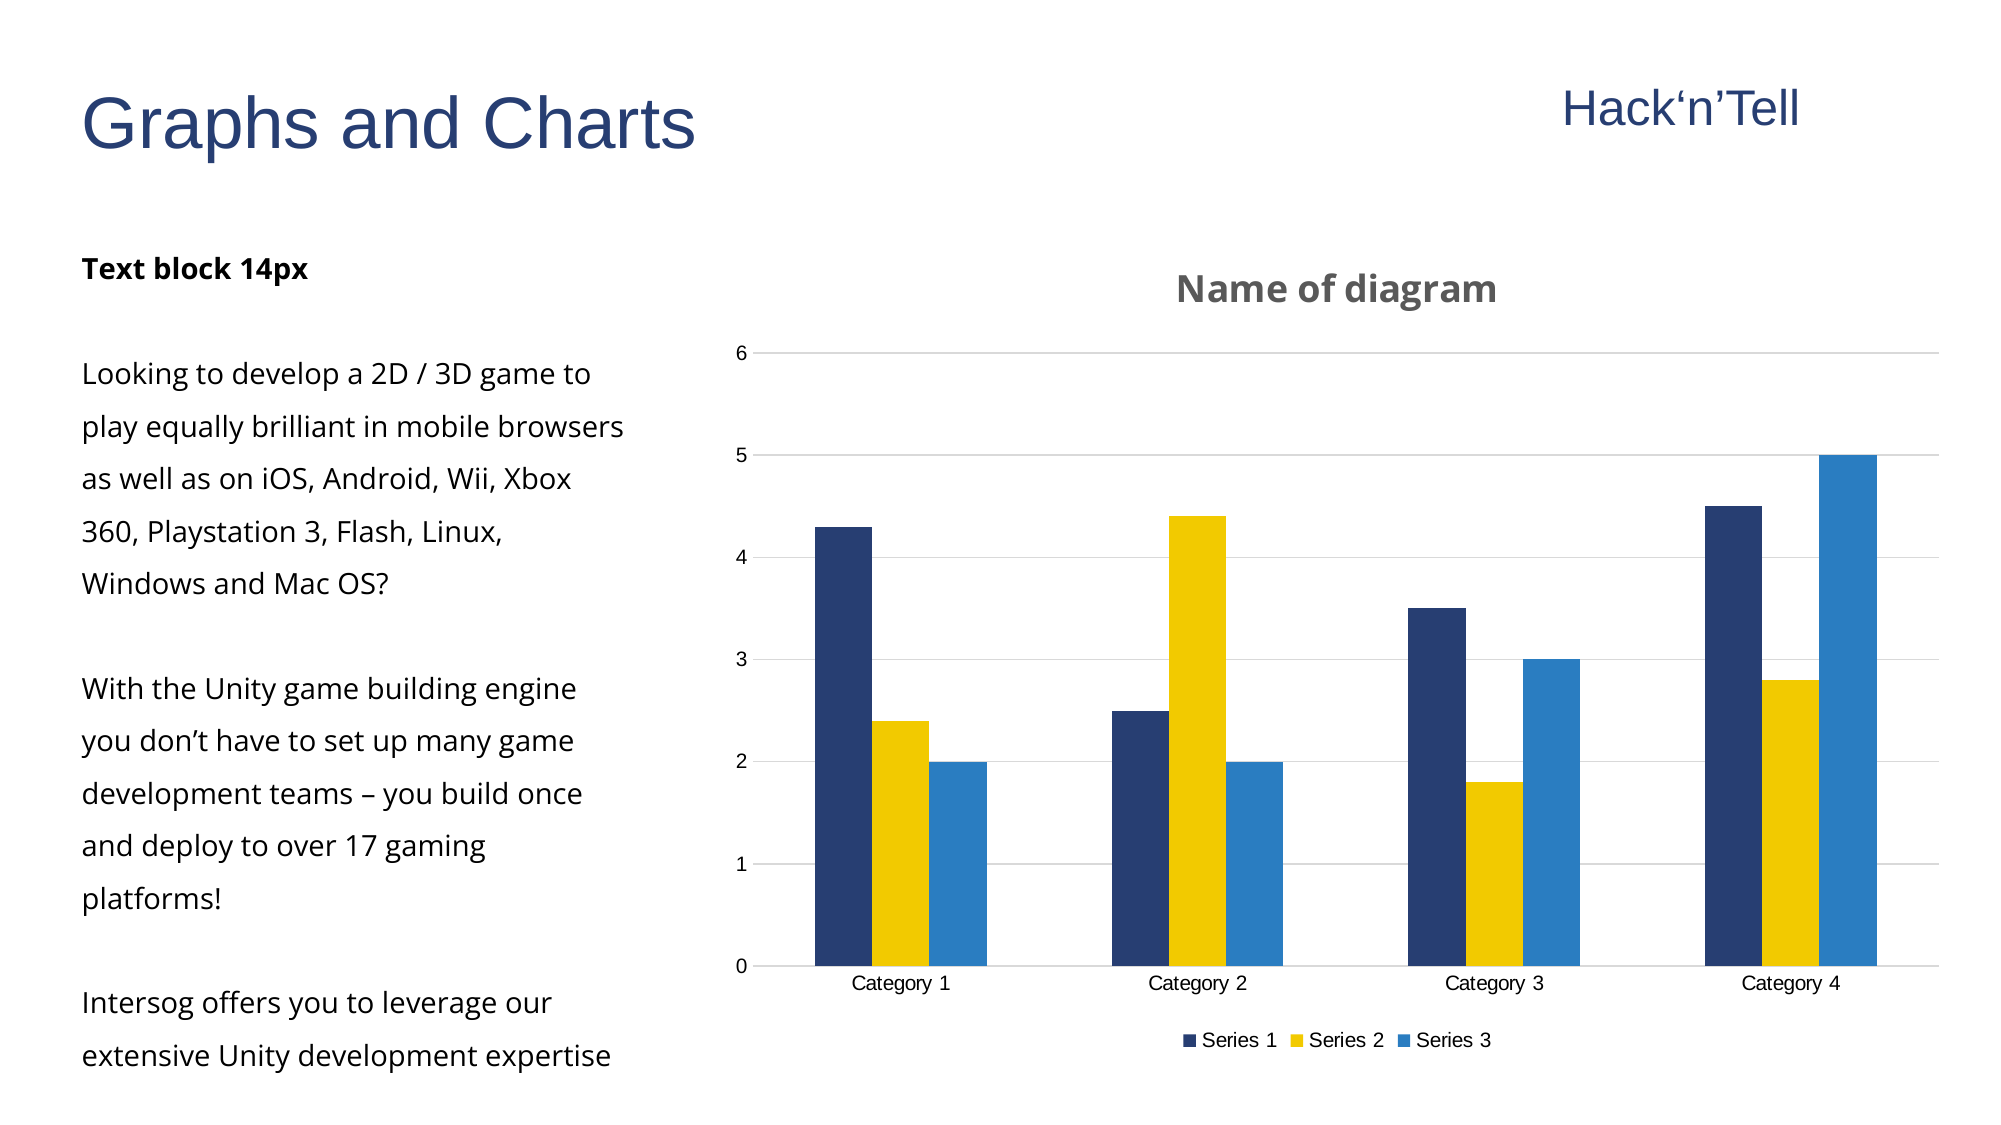

Graphs and Charts
Hack‘n’Tell

Text block 14px

Looking to develop a 2D / 3D game to play equally brilliant in mobile browsers as well as on iOS, Android, Wii, Xbox 360, Playstation 3, Flash, Linux, Windows and Mac OS?

With the Unity game building engine you don’t have to set up many game development teams – you build once and deploy to over 17 gaming platforms!

Intersog offers you to leverage our extensive Unity development expertise

### Chart: Name of diagram

| Category | Series 1 | Series 2 | Series 3 |
|---|---|---|---|
| Category 1 | 4.3 | 2.4 | 2.0 |
| Category 2 | 2.5 | 4.4 | 2.0 |
| Category 3 | 3.5 | 1.8 | 3.0 |
| Category 4 | 4.5 | 2.8 | 5.0 |